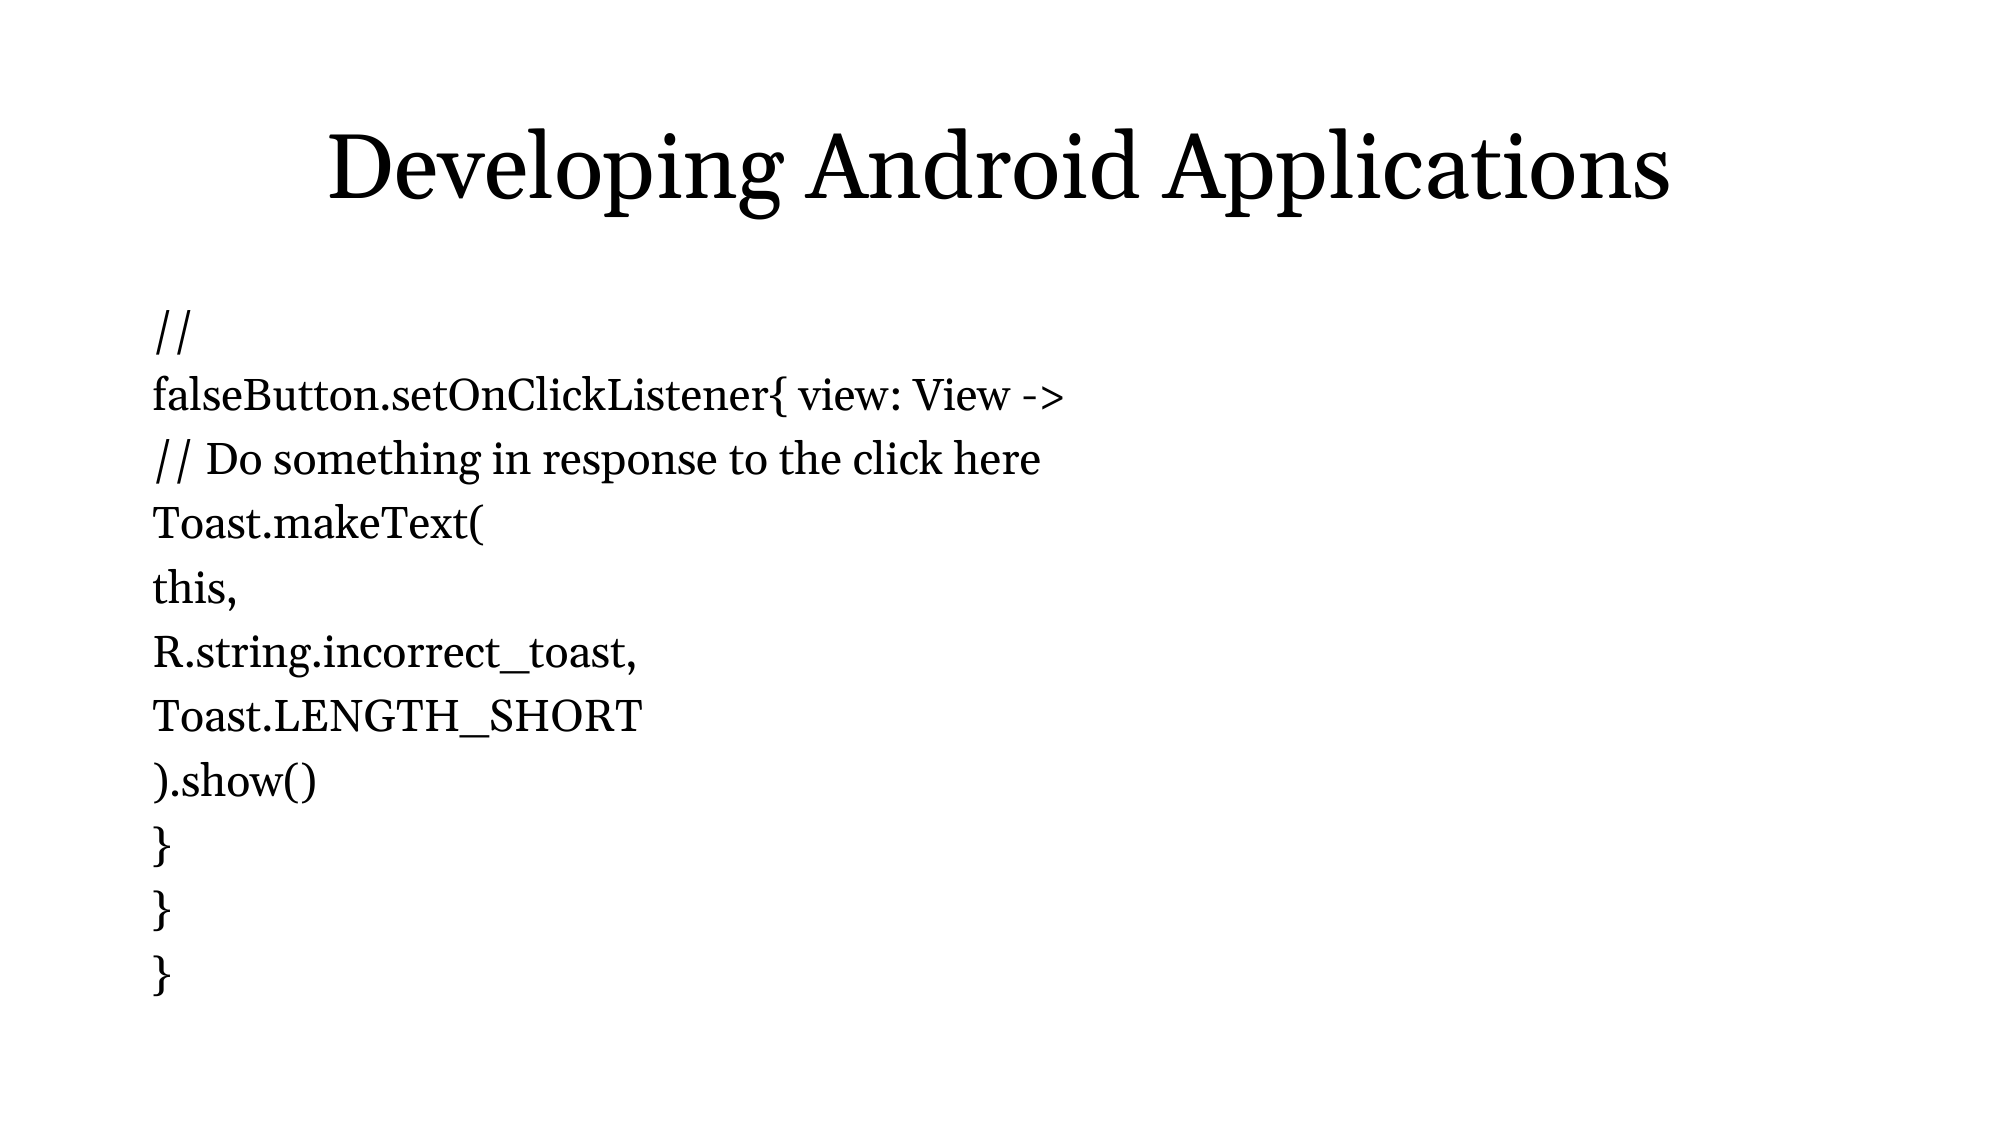

# Developing Android Applications
//
falseButton.setOnClickListener{ view: View ->
// Do something in response to the click here
Toast.makeText(
this,
R.string.incorrect_toast,
Toast.LENGTH_SHORT
).show()
}
}
}